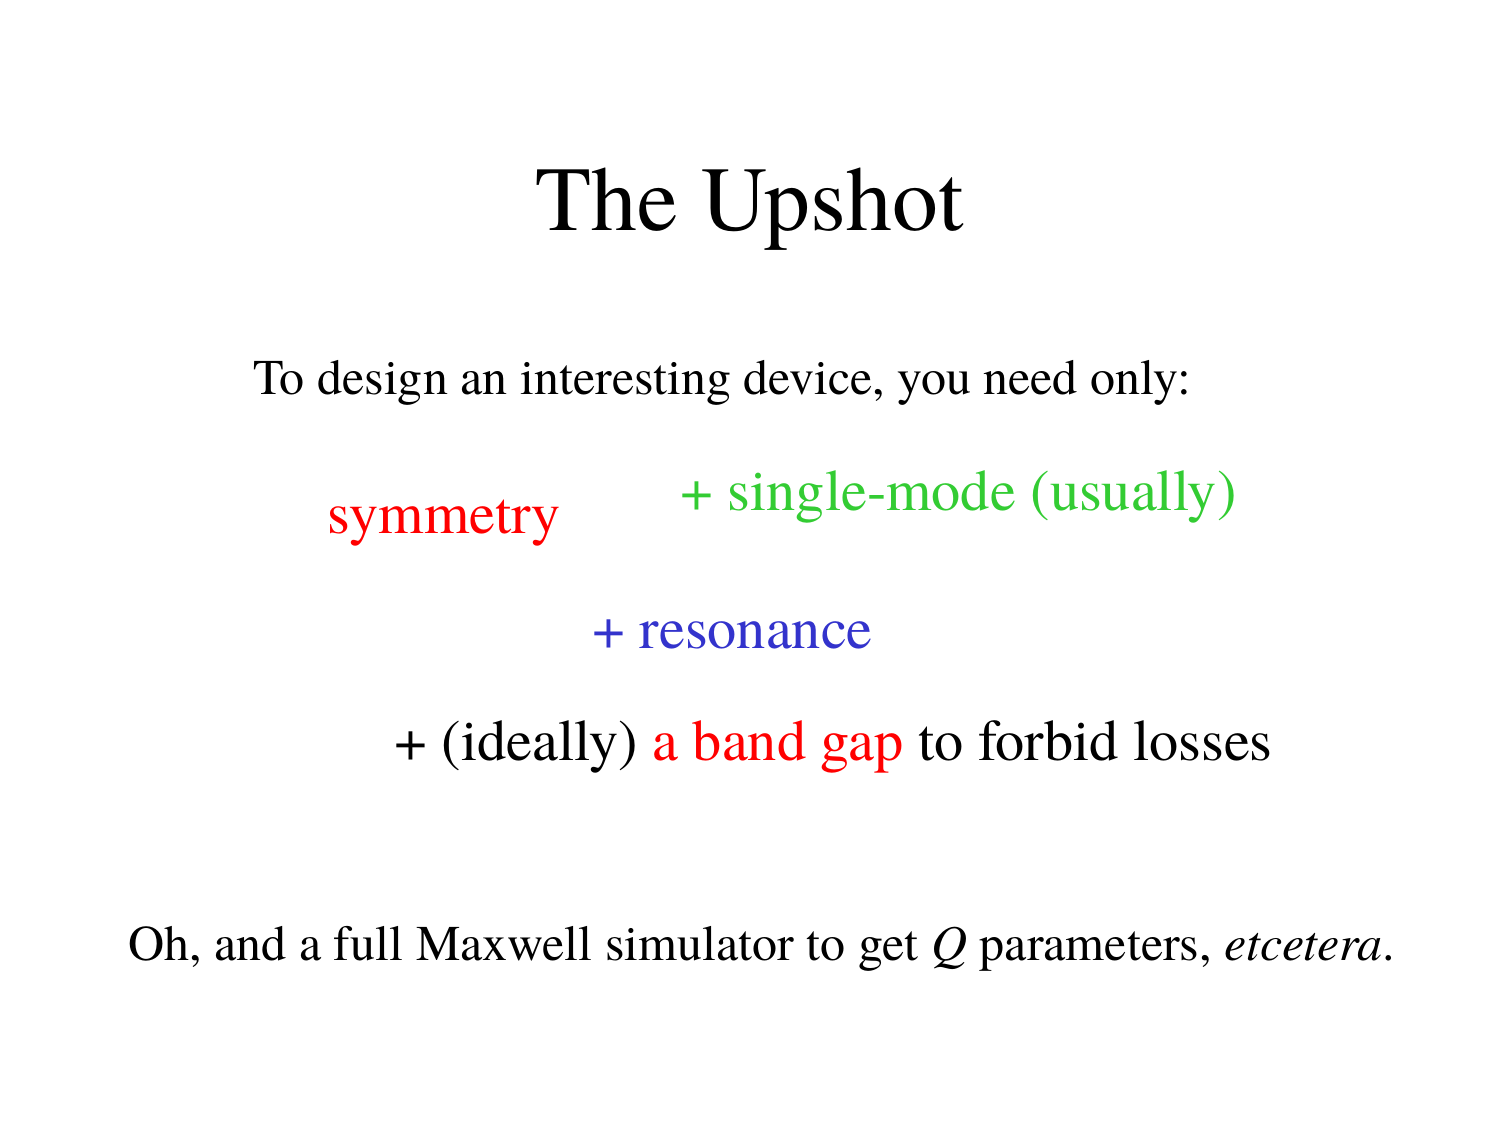

# The Upshot
To design an interesting device, you need only:
+ single-mode (usually)
symmetry
+ resonance
+ (ideally) a band gap to forbid losses
Oh, and a full Maxwell simulator to get Q parameters, etcetera.